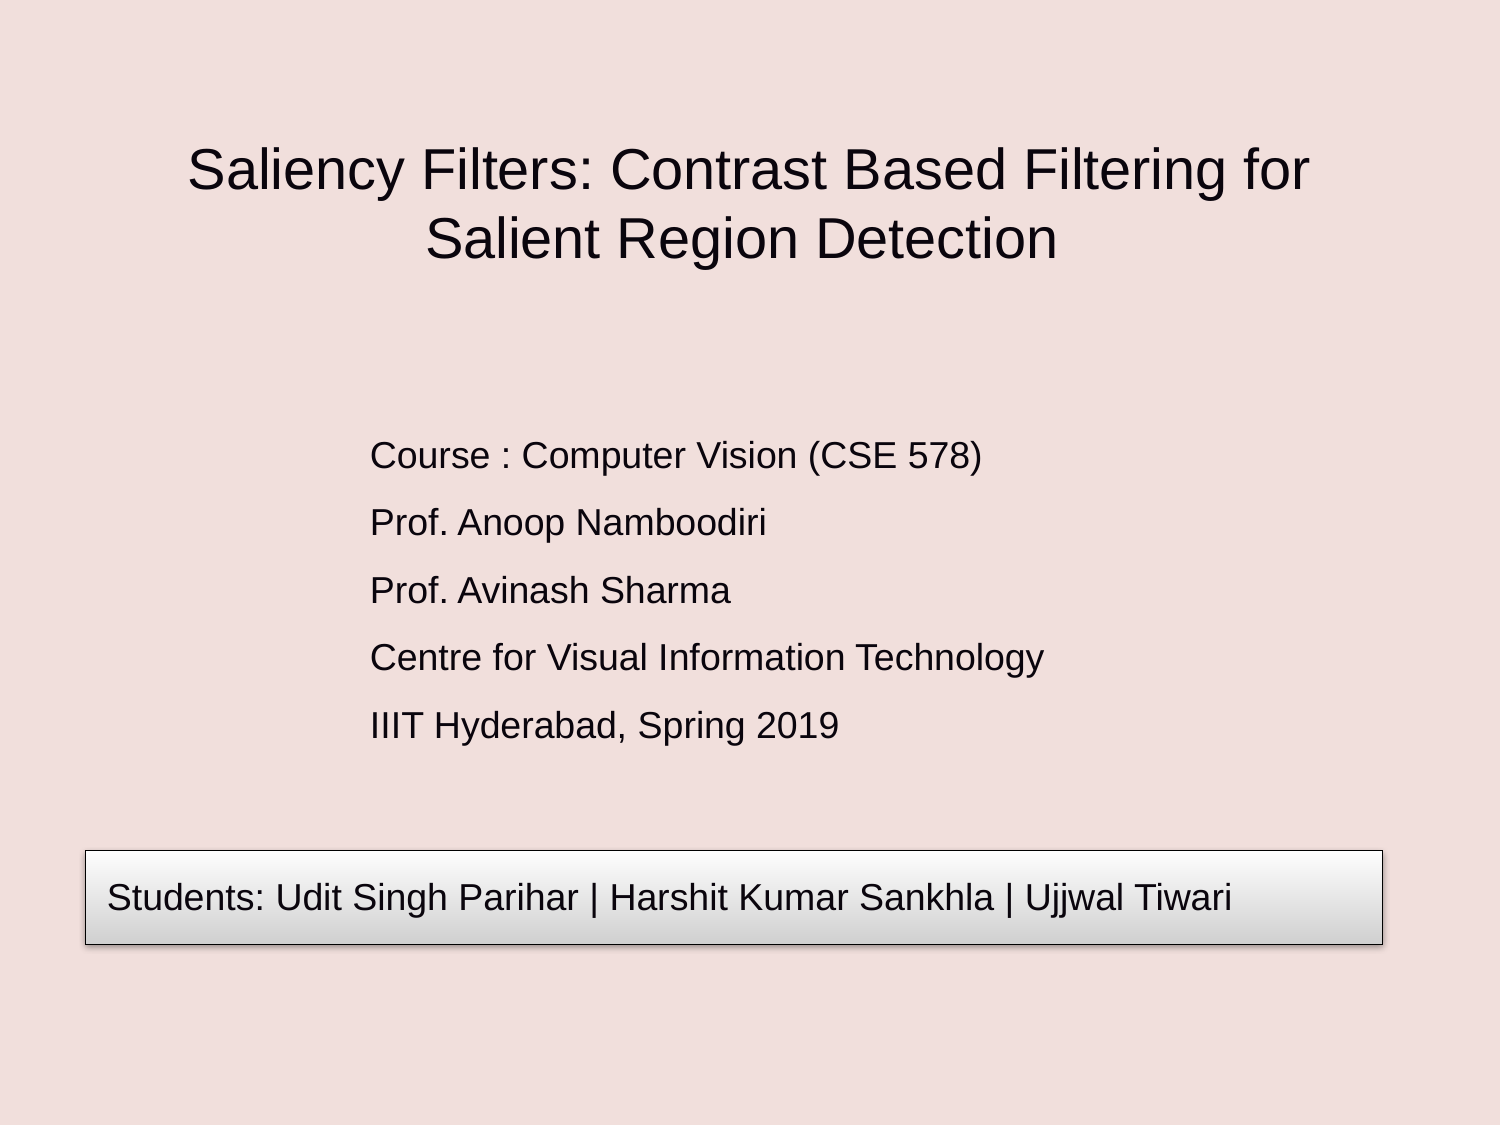

Saliency Filters: Contrast Based Filtering for Salient Region Detection
Course : Computer Vision (CSE 578)
Prof. Anoop Namboodiri
Prof. Avinash Sharma
Centre for Visual Information Technology
IIIT Hyderabad, Spring 2019

Students: Udit Singh Parihar | Harshit Kumar Sankhla | Ujjwal Tiwari